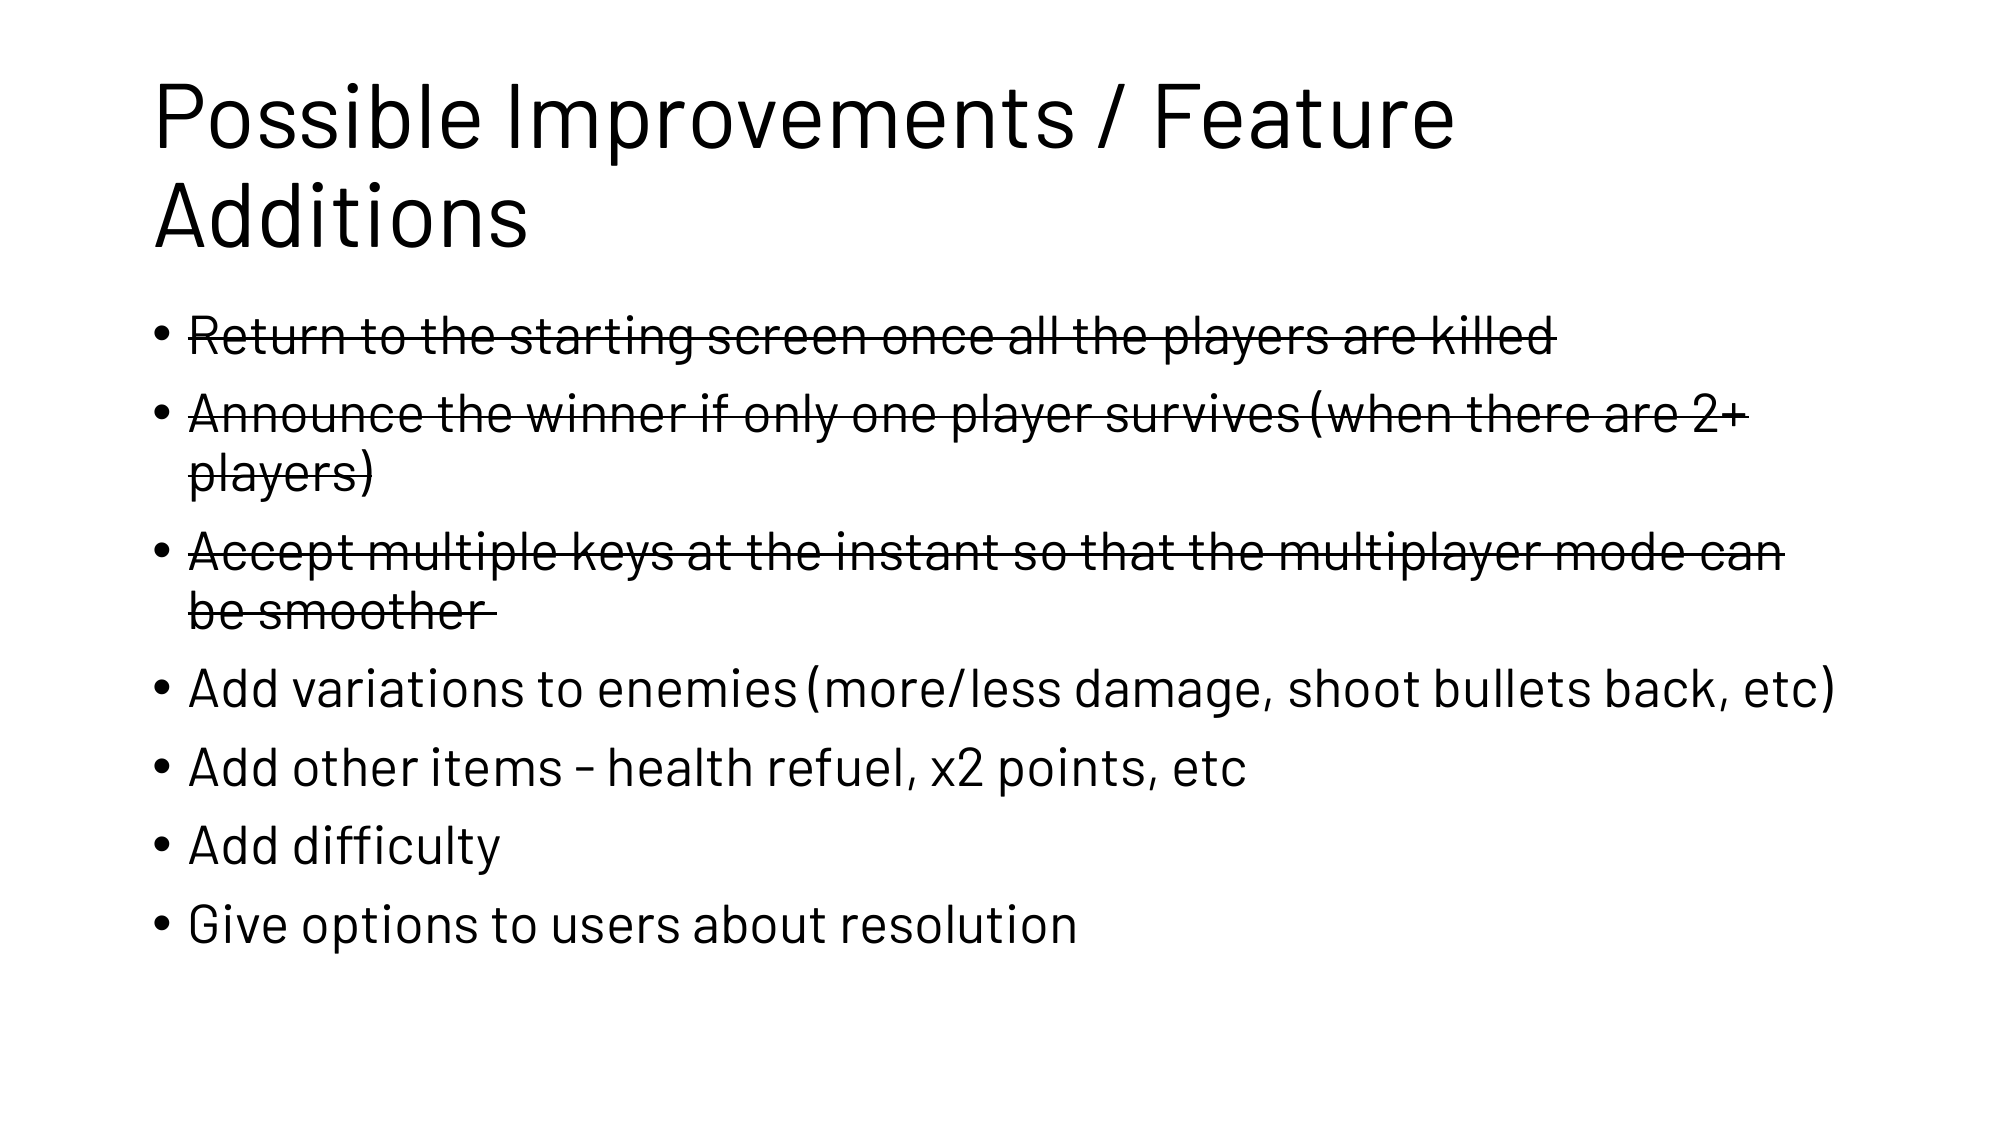

# Possible Improvements / Feature Additions
Return to the starting screen once all the players are killed
Announce the winner if only one player survives (when there are 2+ players)
Accept multiple keys at the instant so that the multiplayer mode can be smoother
Add variations to enemies (more/less damage, shoot bullets back, etc)
Add other items - health refuel, x2 points, etc
Add difficulty
Give options to users about resolution